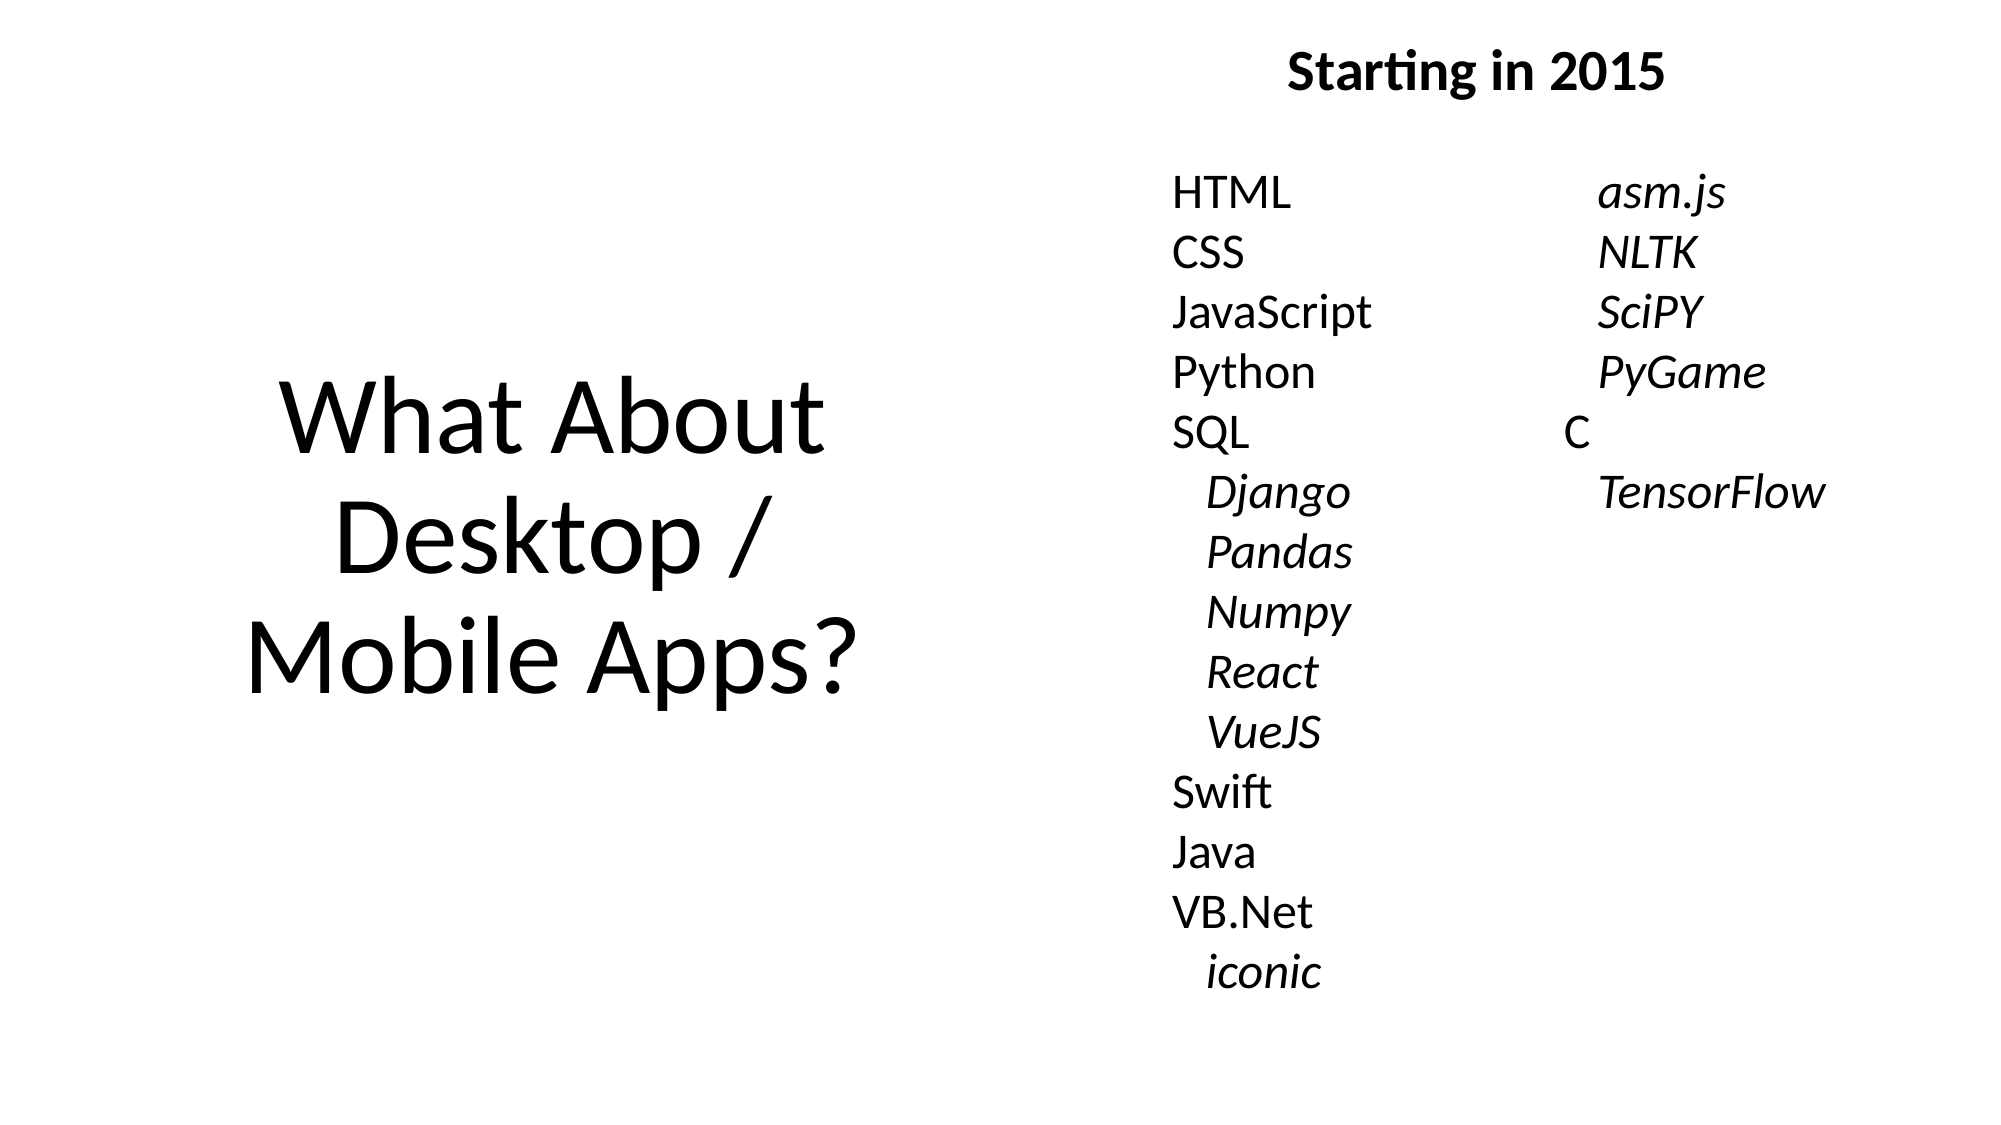

Starting in 2015
HTML
CSS
JavaScript
Python
SQL
   Django
   Pandas
   Numpy
   React
   VueJS
Swift
Java
VB.Net
   iconic
   asm.js
   NLTK
   SciPY
   PyGame
C
   TensorFlow
# What About Desktop / Mobile Apps?